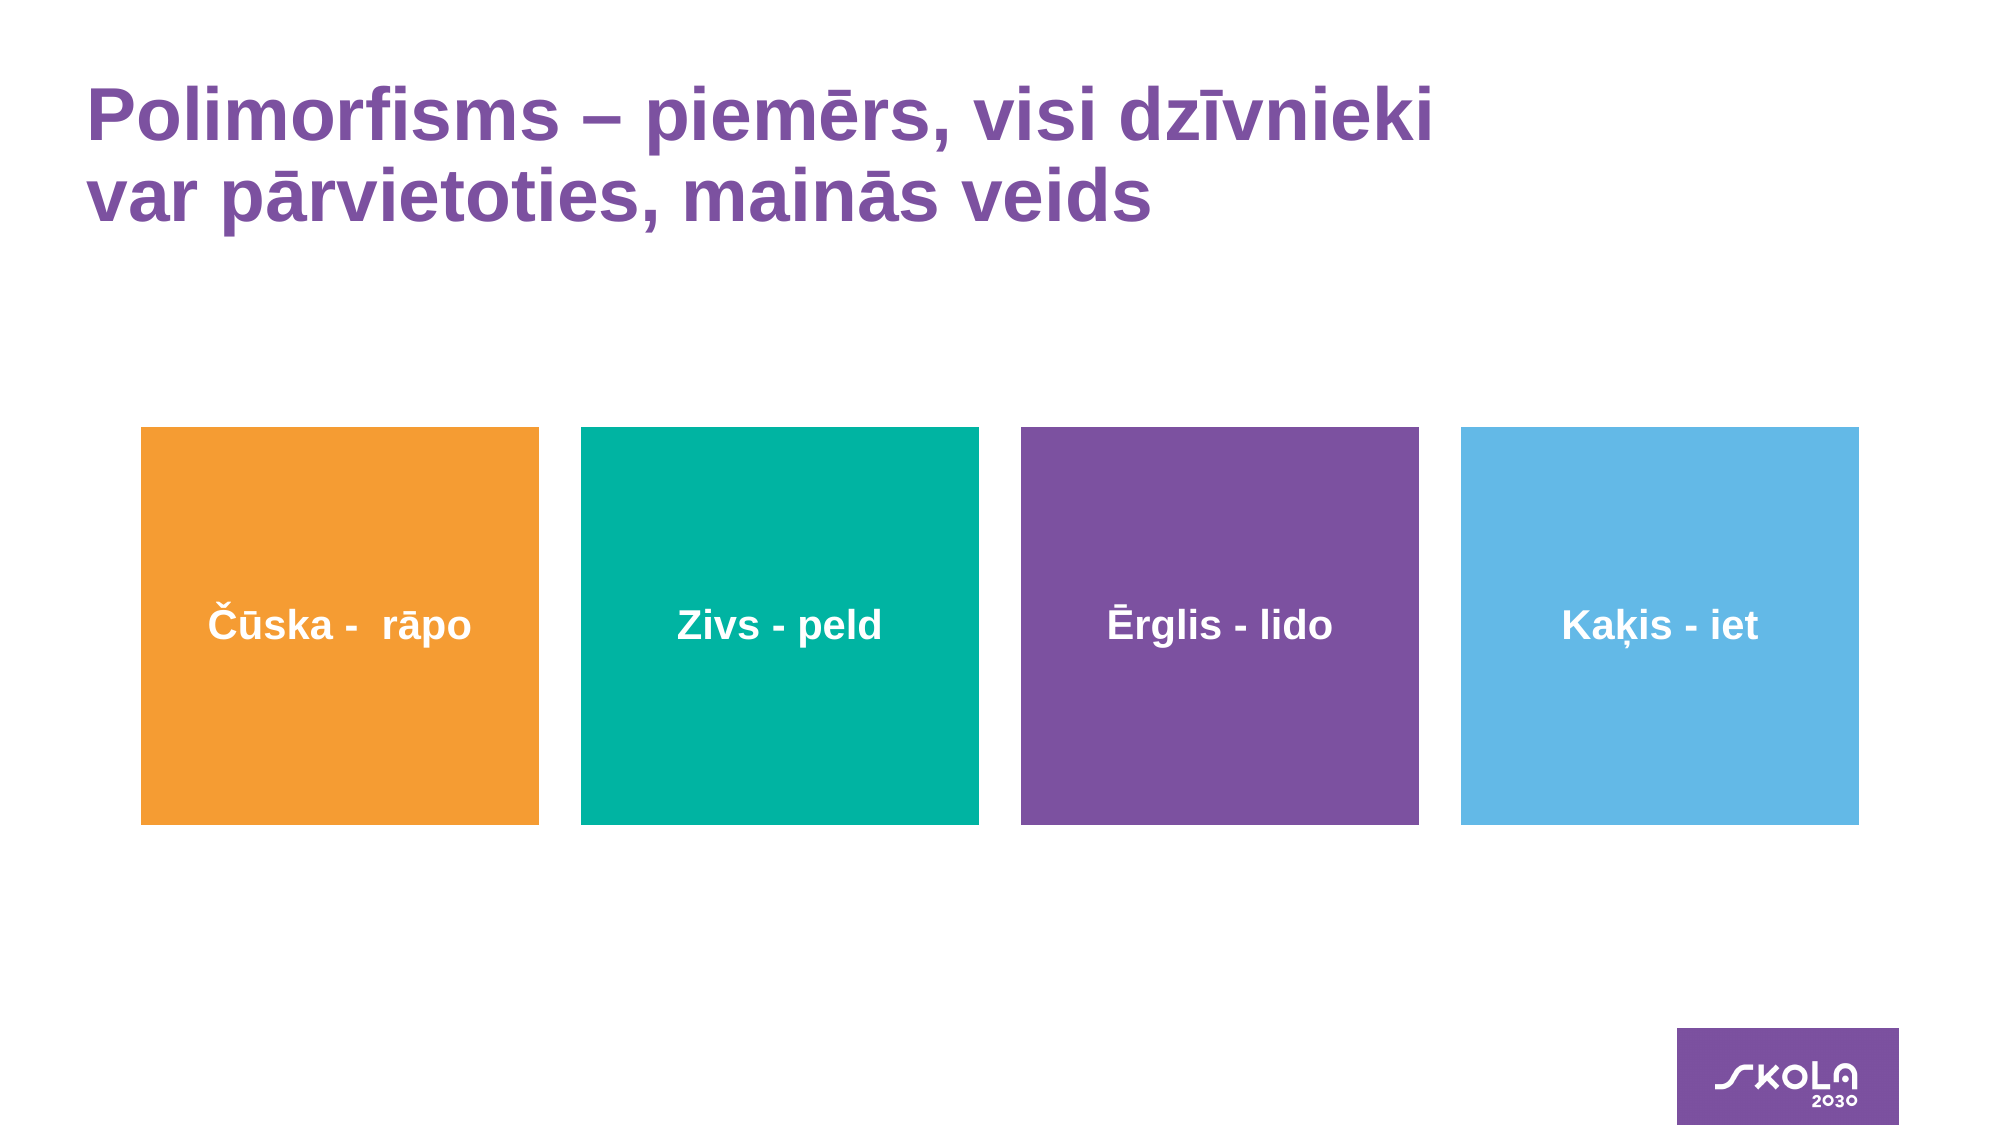

# Polimorfisms – piemērs, visi dzīvnieki var pārvietoties, mainās veids

Čūska -  rāpo

Zivs - peld

Ērglis - lido

Kaķis - iet